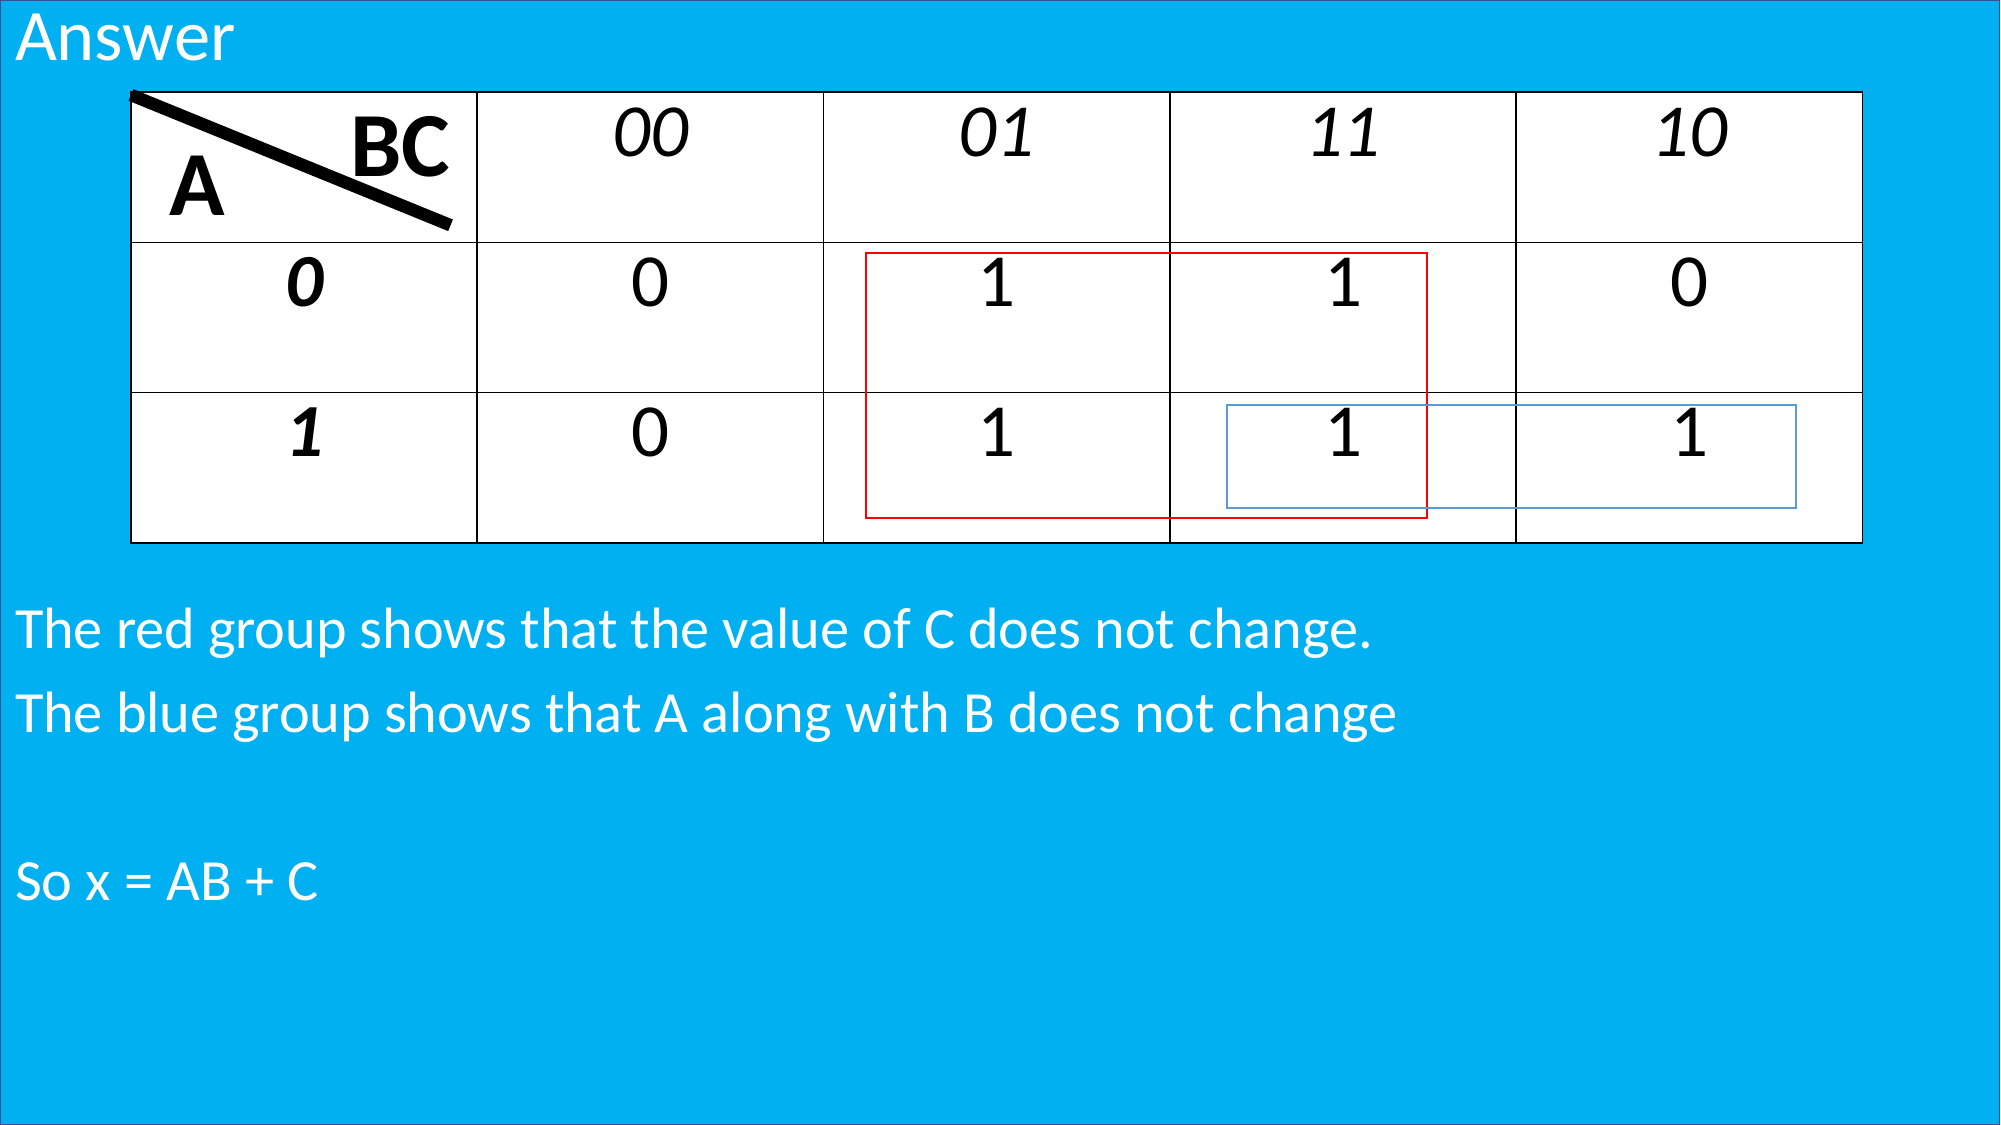

# Answer
BC

The red group shows that the value of C does not change.
The blue group shows that A along with B does not change

So x = AB + C

|  | 00 | 01 | 11 | 10 |
| --- | --- | --- | --- | --- |
| 0 | 0 | 1 | 1 | 0 |
| 1 | 0 | 1 | 1 | 1 |
A